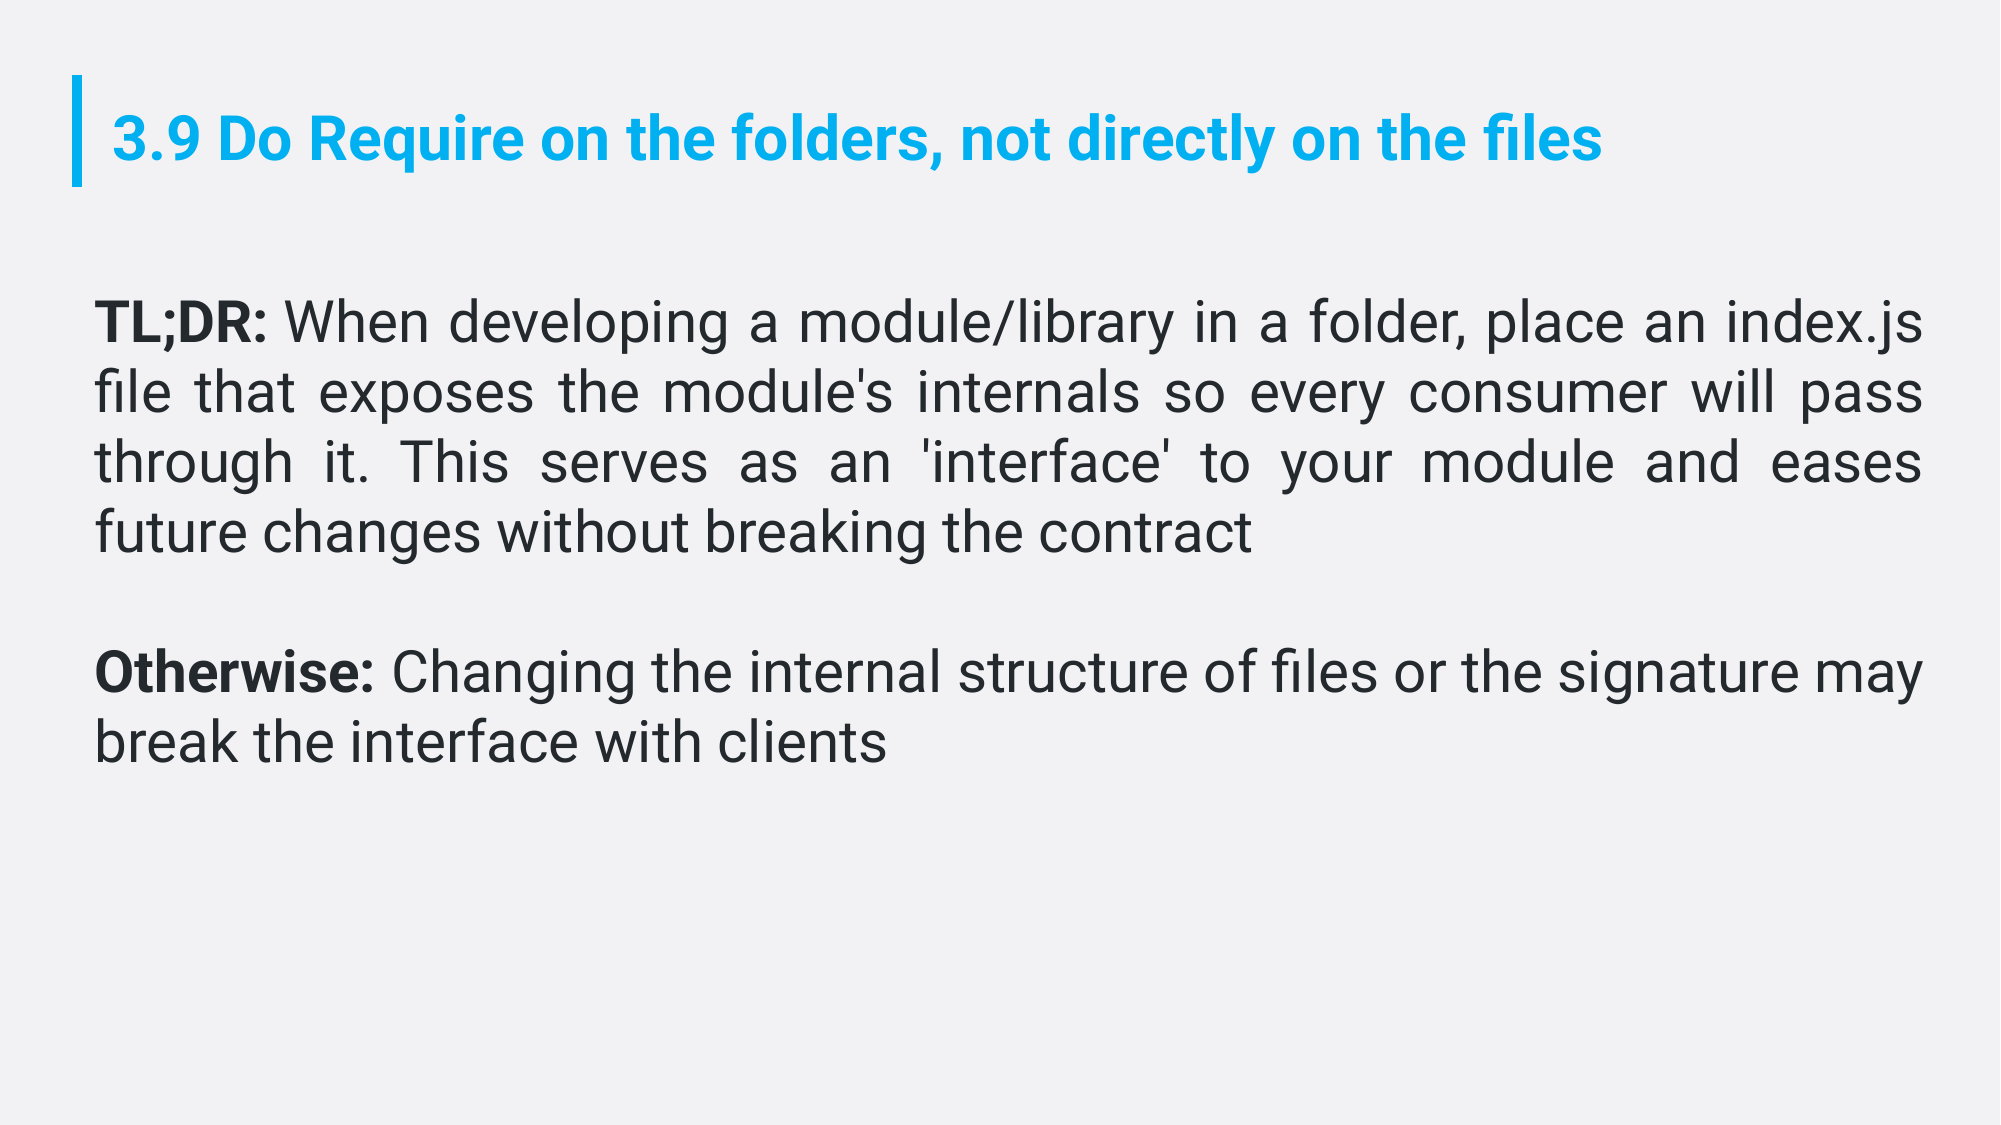

# 3.9 Do Require on the folders, not directly on the files
TL;DR: When developing a module/library in a folder, place an index.js file that exposes the module's internals so every consumer will pass through it. This serves as an 'interface' to your module and eases future changes without breaking the contract

Otherwise: Changing the internal structure of files or the signature may break the interface with clients